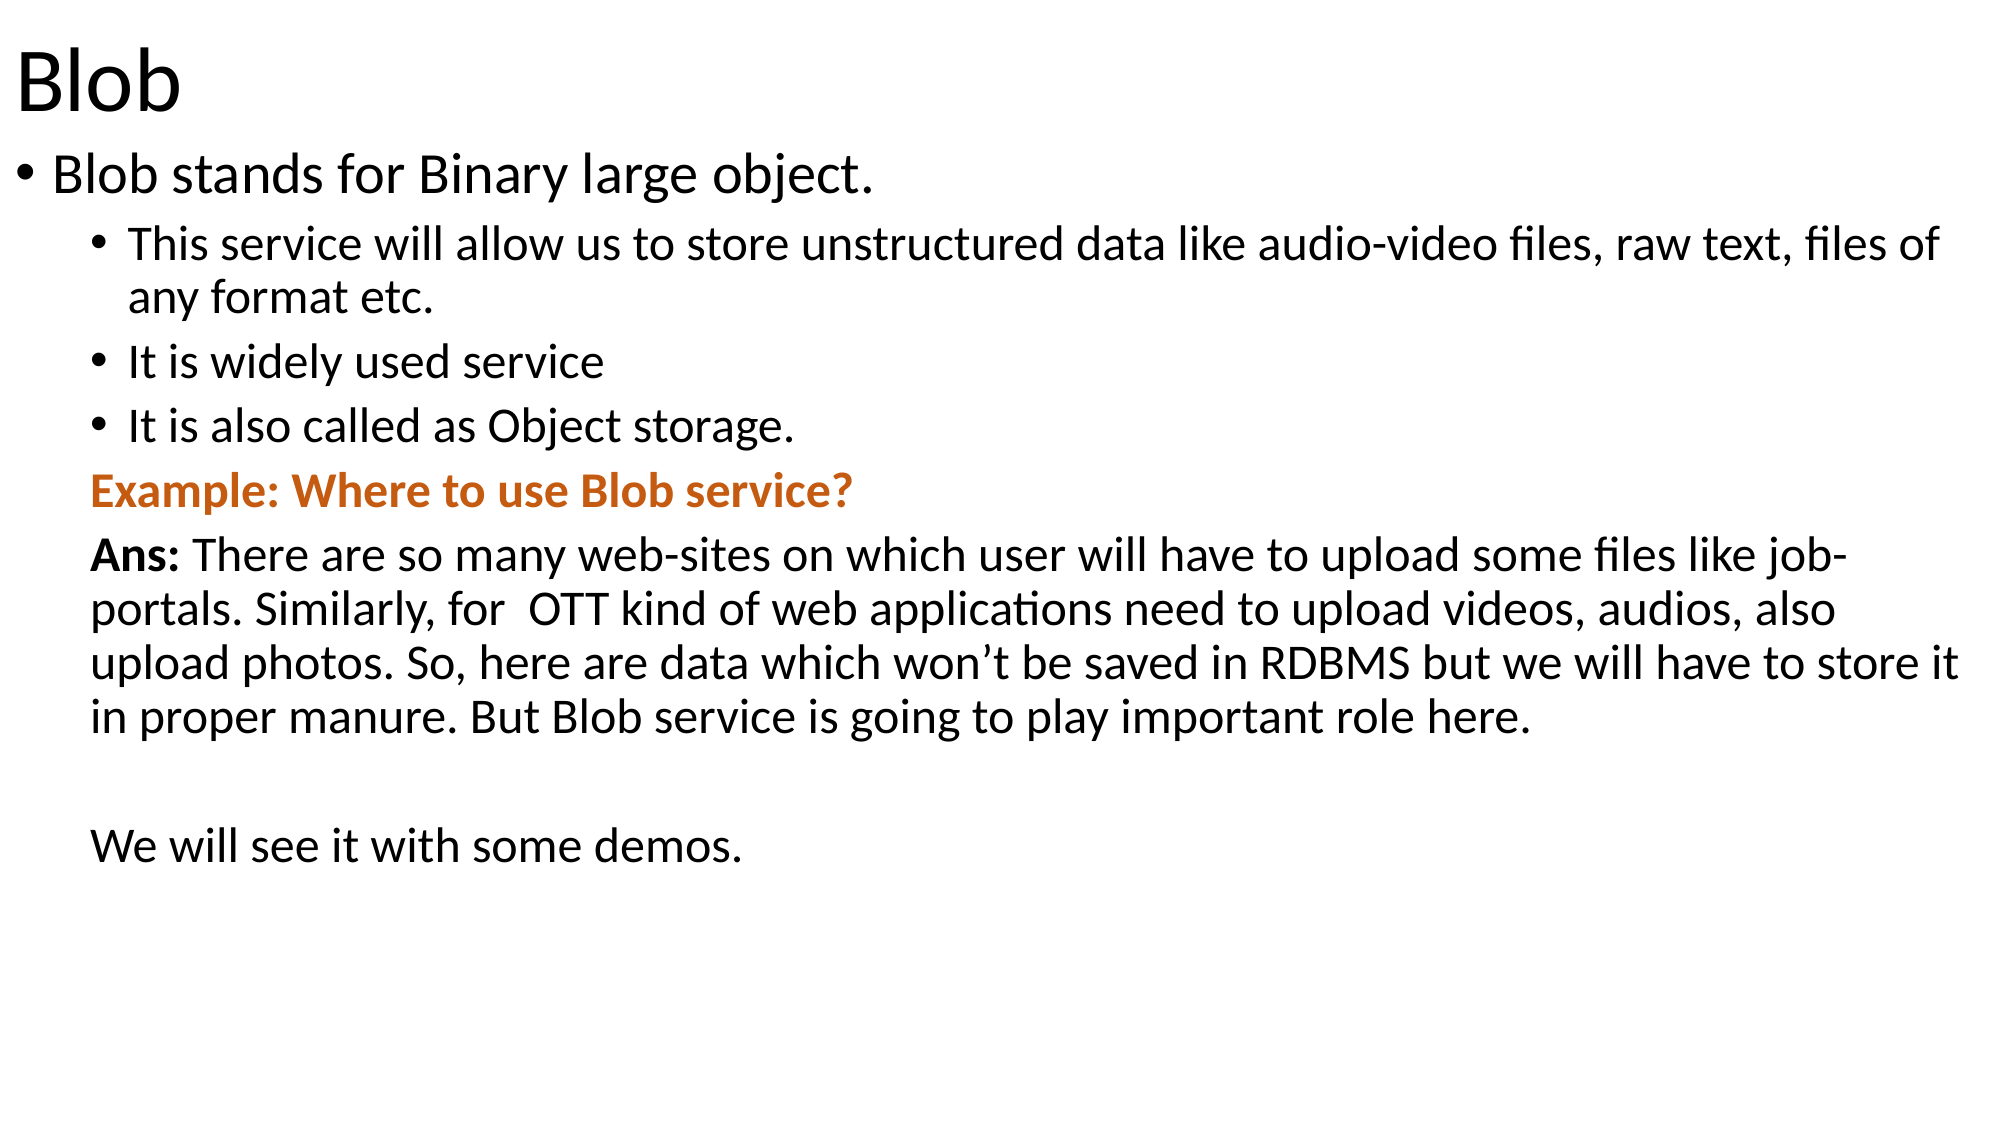

# Blob
Blob stands for Binary large object.
This service will allow us to store unstructured data like audio-video files, raw text, files of any format etc.
It is widely used service
It is also called as Object storage.
Example: Where to use Blob service?
Ans: There are so many web-sites on which user will have to upload some files like job-portals. Similarly, for  OTT kind of web applications need to upload videos, audios, also upload photos. So, here are data which won’t be saved in RDBMS but we will have to store it in proper manure. But Blob service is going to play important role here.

We will see it with some demos.